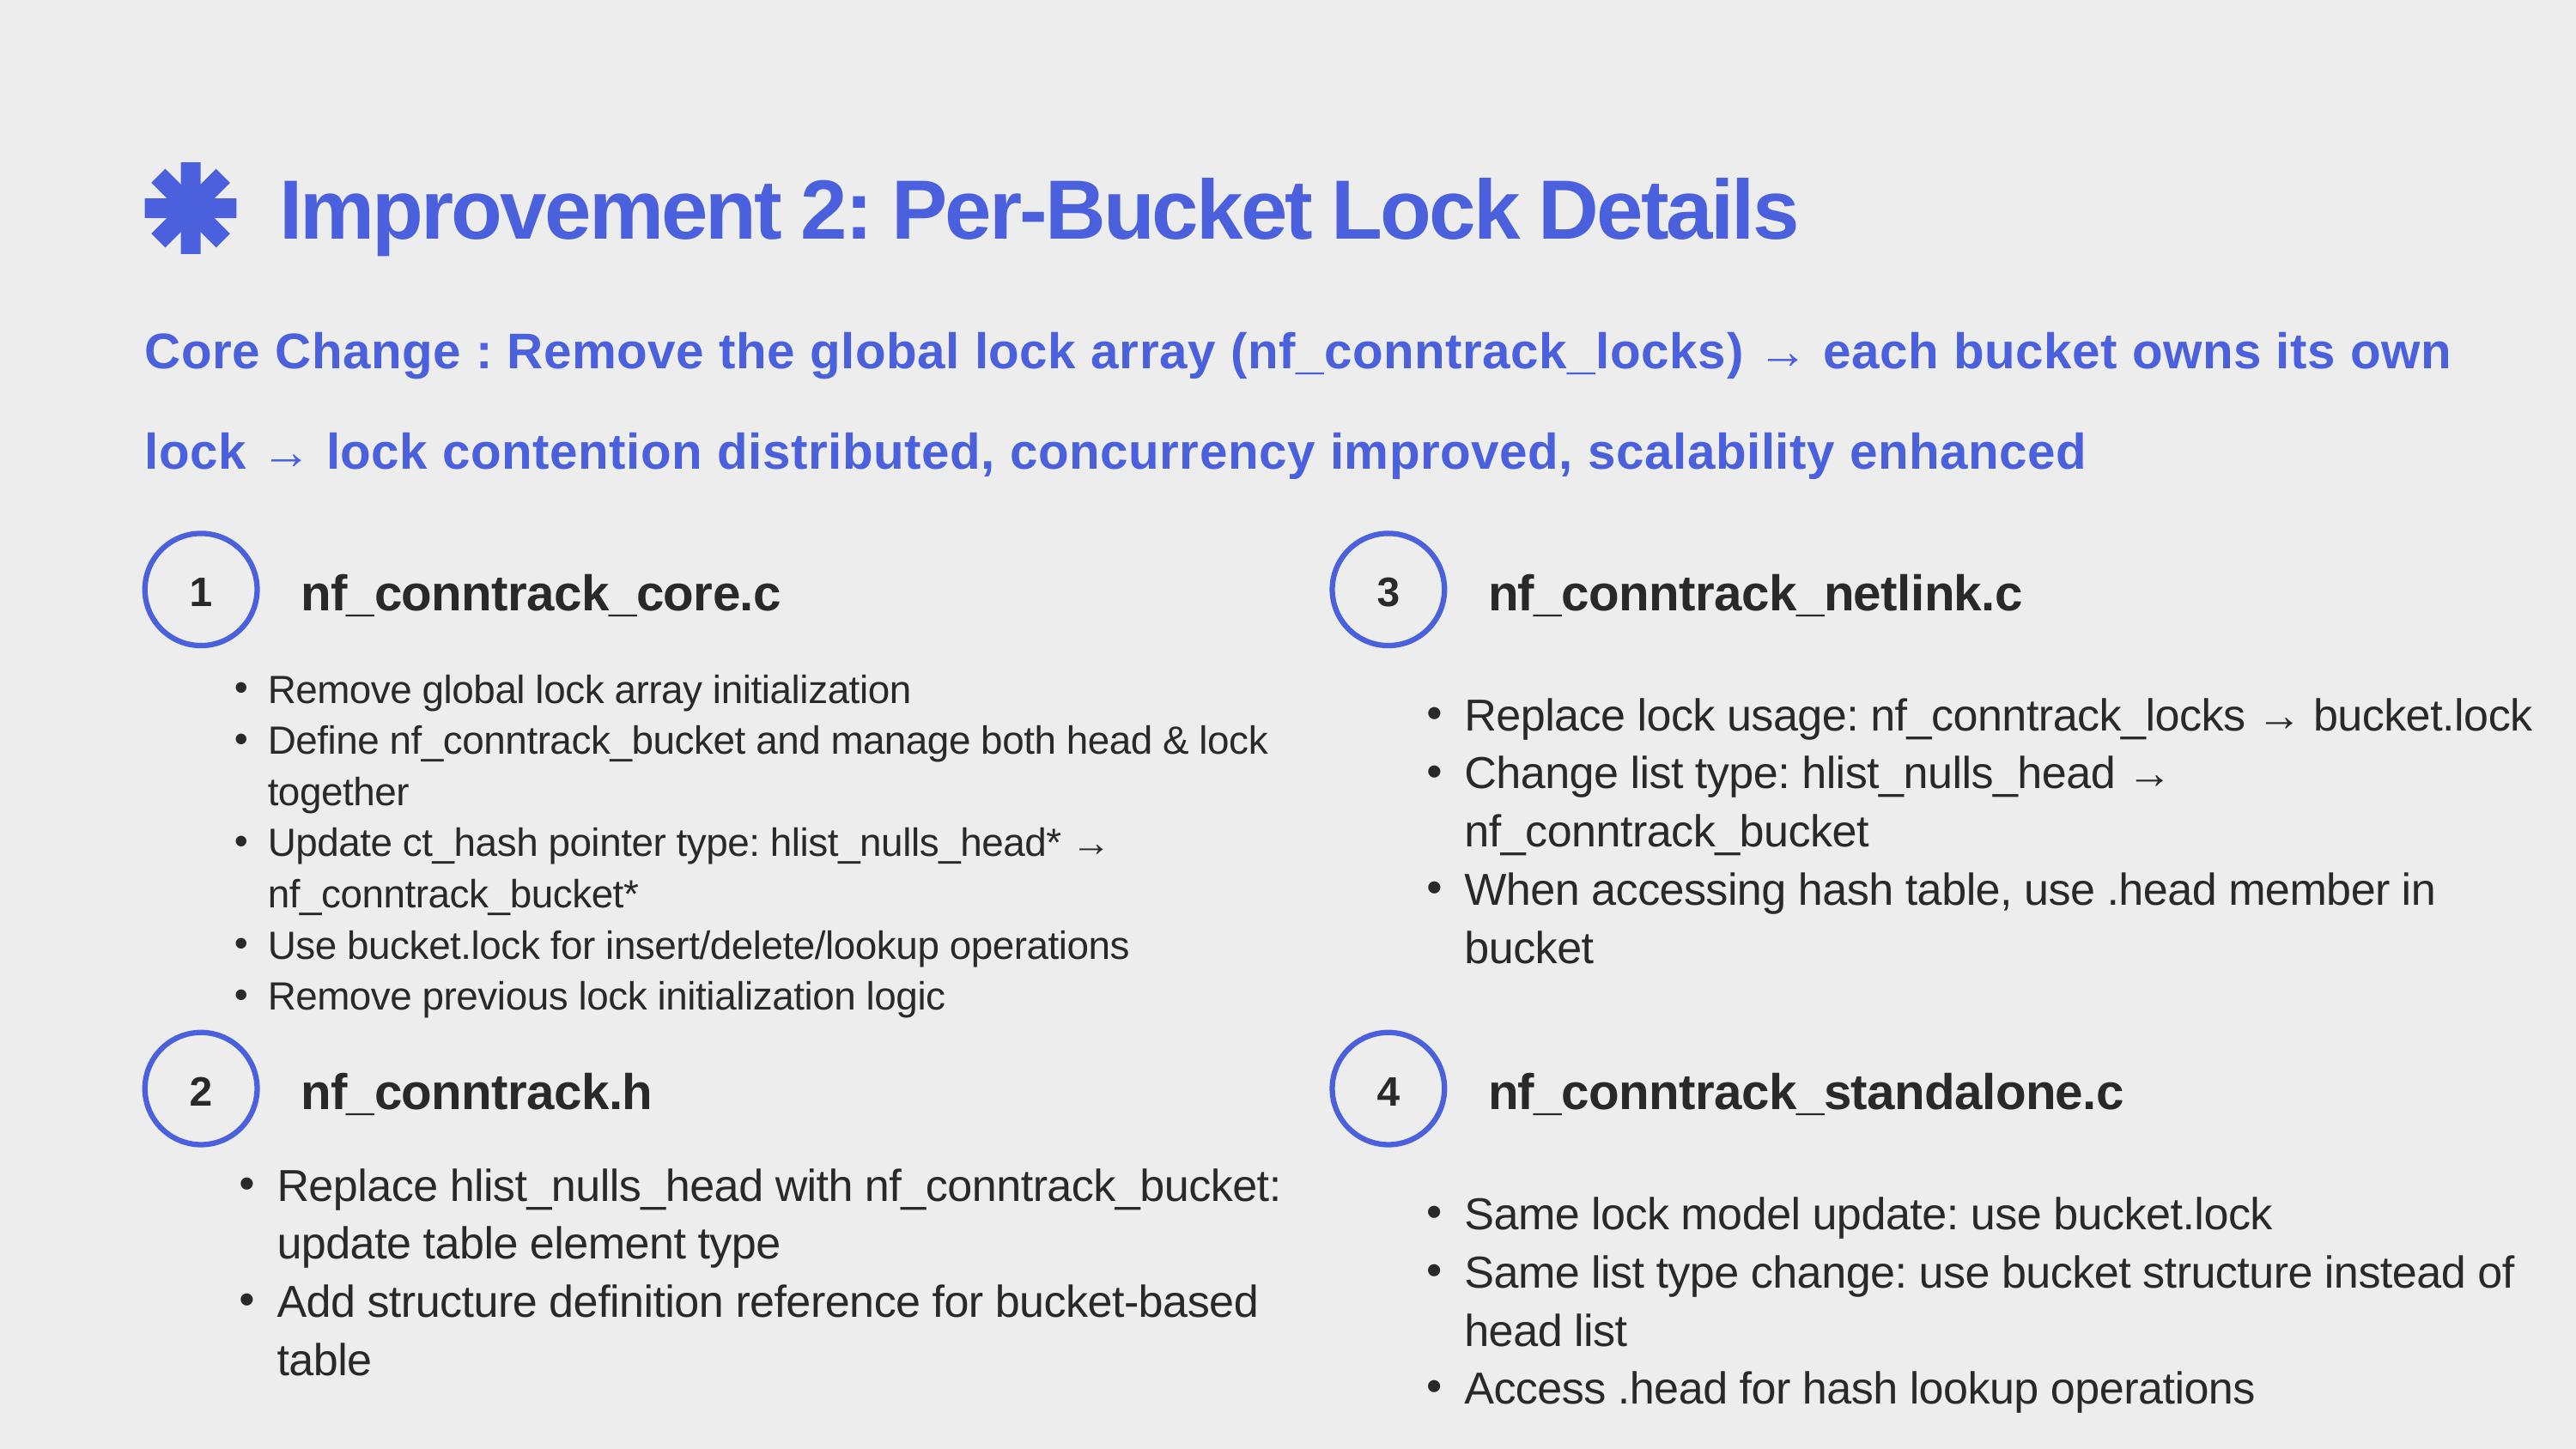

Improvement 2: Per-Bucket Lock Details
Core Change : Remove the global lock array (nf_conntrack_locks) → each bucket owns its own lock → lock contention distributed, concurrency improved, scalability enhanced

1

3
nf_conntrack_core.c
nf_conntrack_netlink.c
Remove global lock array initialization
Define nf_conntrack_bucket and manage both head & lock together
Update ct_hash pointer type: hlist_nulls_head* → nf_conntrack_bucket*
Use bucket.lock for insert/delete/lookup operations
Remove previous lock initialization logic
Replace lock usage: nf_conntrack_locks → bucket.lock
Change list type: hlist_nulls_head → nf_conntrack_bucket
When accessing hash table, use .head member in bucket

2

4
nf_conntrack.h
nf_conntrack_standalone.c
Replace hlist_nulls_head with nf_conntrack_bucket: update table element type
Add structure definition reference for bucket-based table
Same lock model update: use bucket.lock
Same list type change: use bucket structure instead of head list
Access .head for hash lookup operations